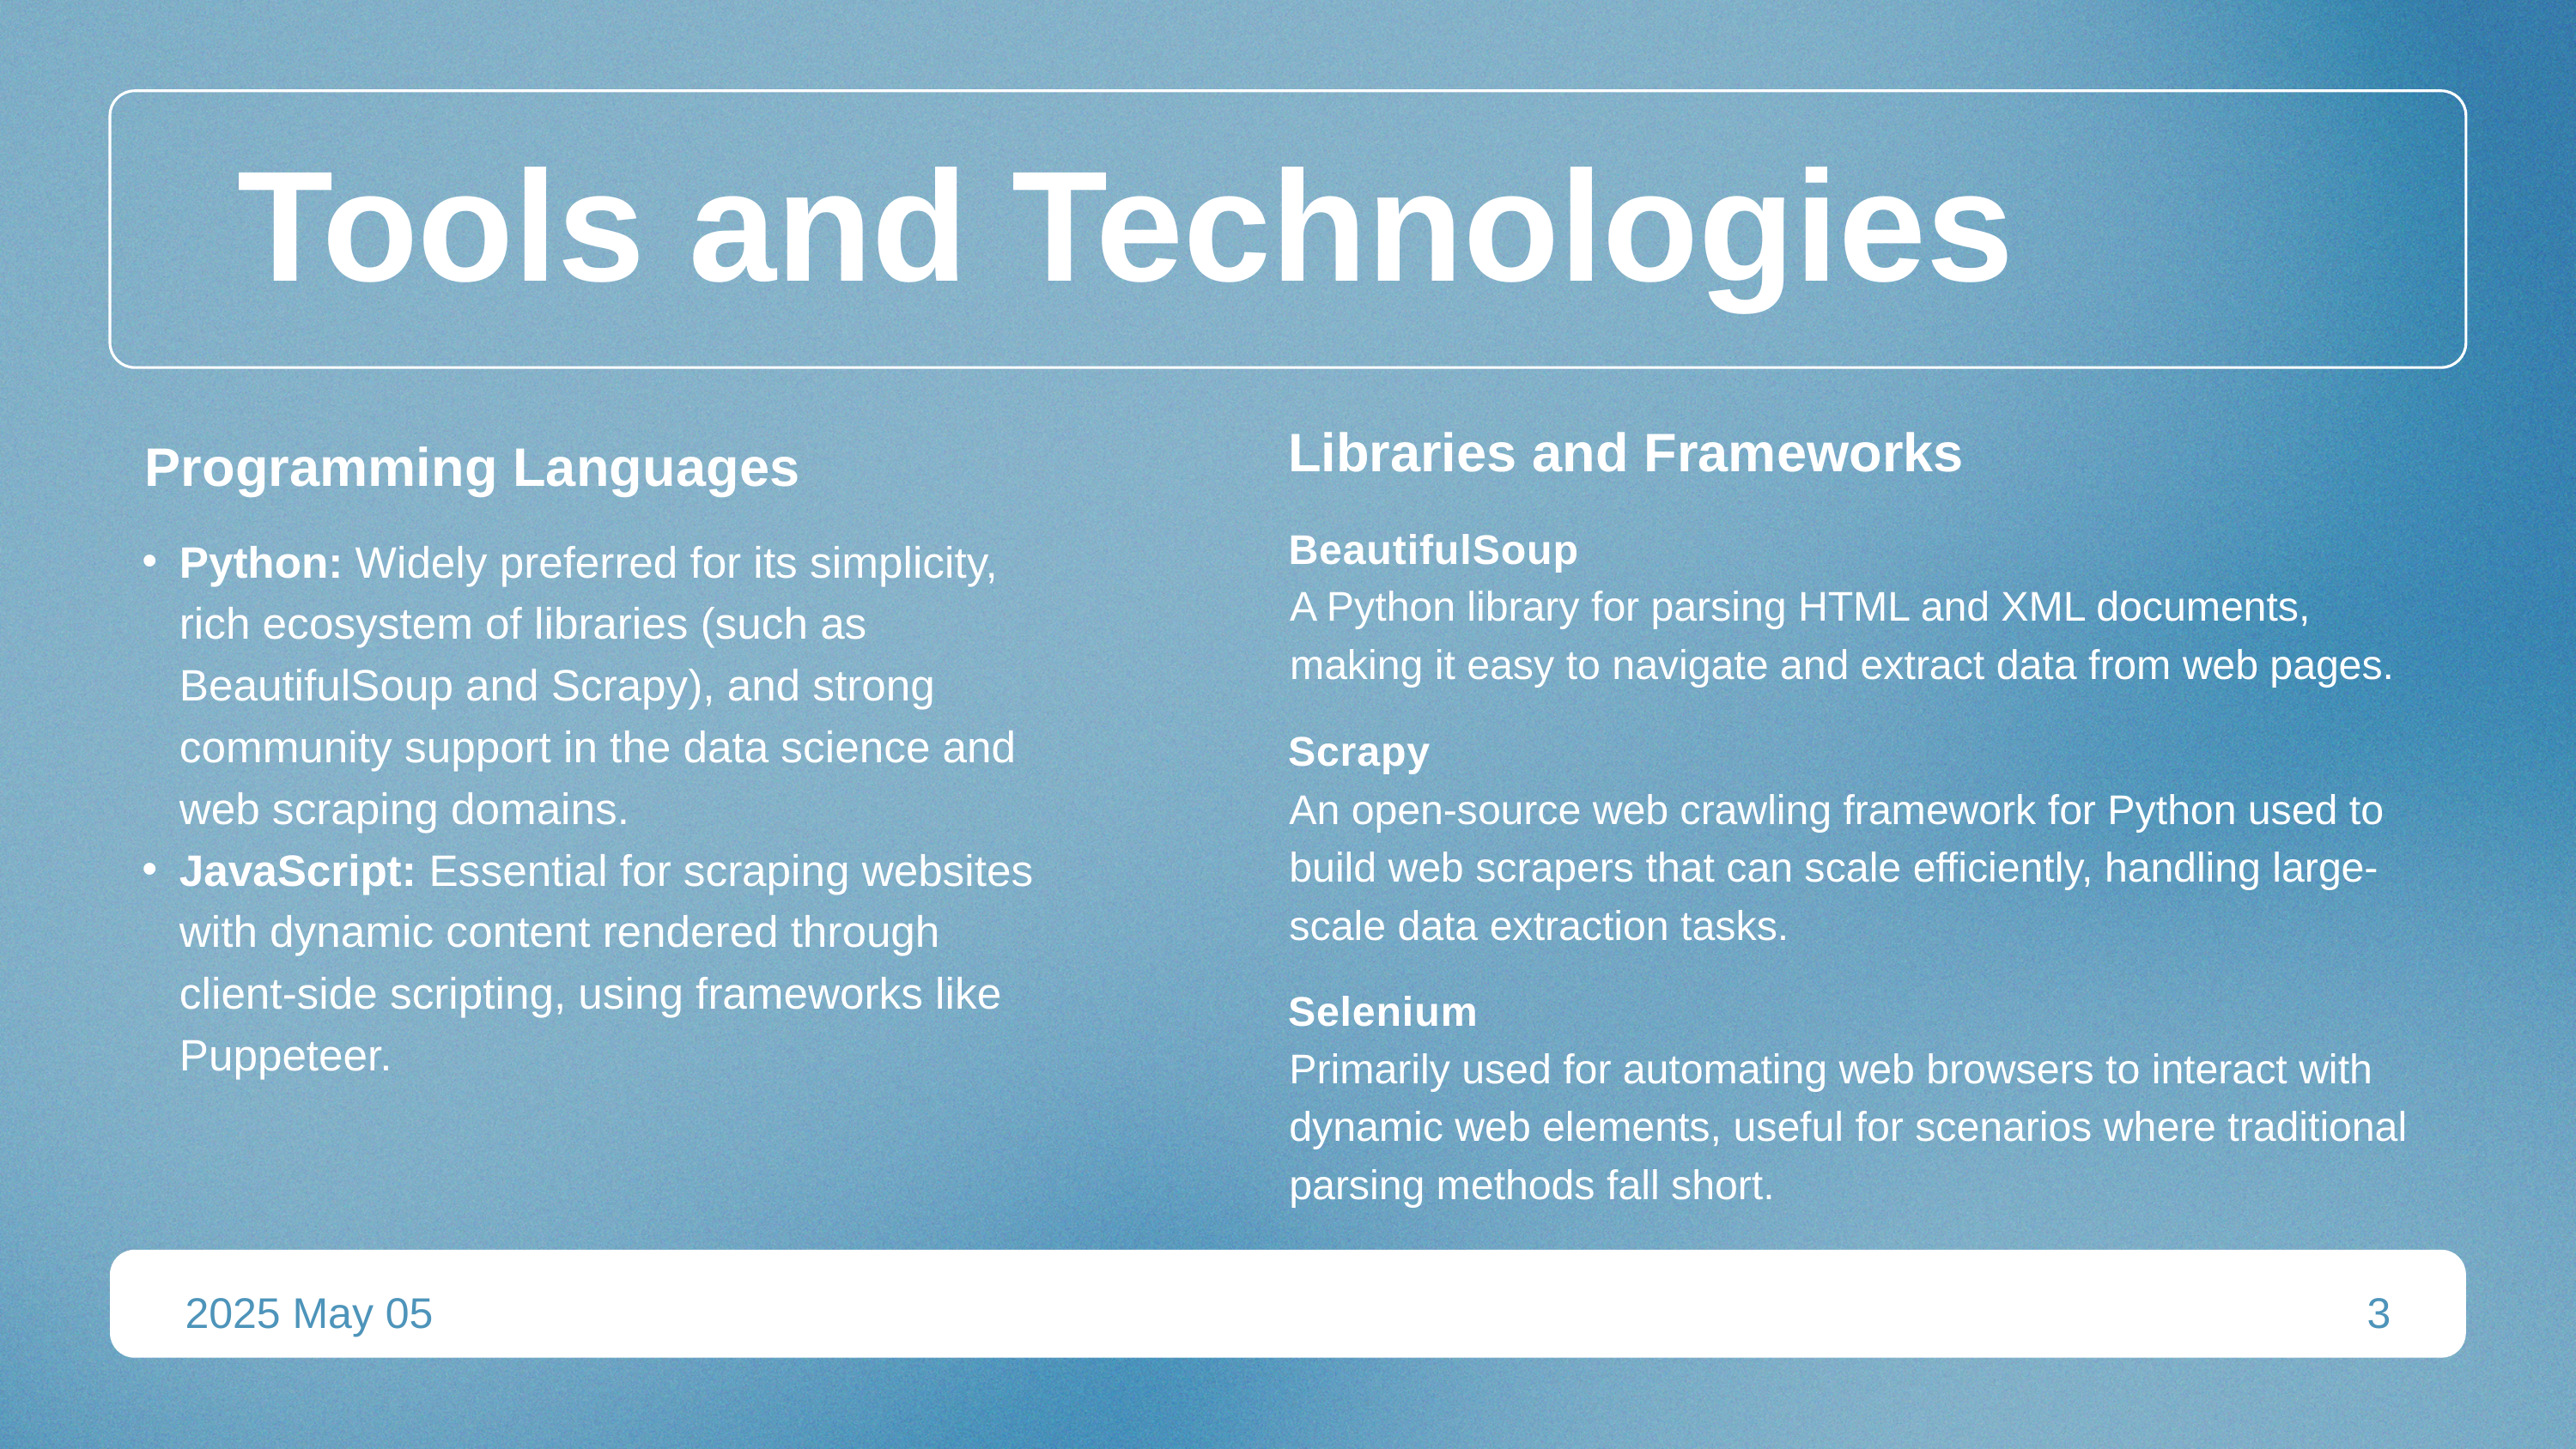

Tools and Technologies
Libraries and Frameworks
Programming Languages
BeautifulSoup
Python: Widely preferred for its simplicity, rich ecosystem of libraries (such as BeautifulSoup and Scrapy), and strong community support in the data science and web scraping domains.
JavaScript: Essential for scraping websites with dynamic content rendered through client-side scripting, using frameworks like Puppeteer.

A Python library for parsing HTML and XML documents, making it easy to navigate and extract data from web pages.
Scrapy
An open-source web crawling framework for Python used to build web scrapers that can scale efficiently, handling large-scale data extraction tasks.
Selenium
Primarily used for automating web browsers to interact with dynamic web elements, useful for scenarios where traditional parsing methods fall short.

2025 May 05
3